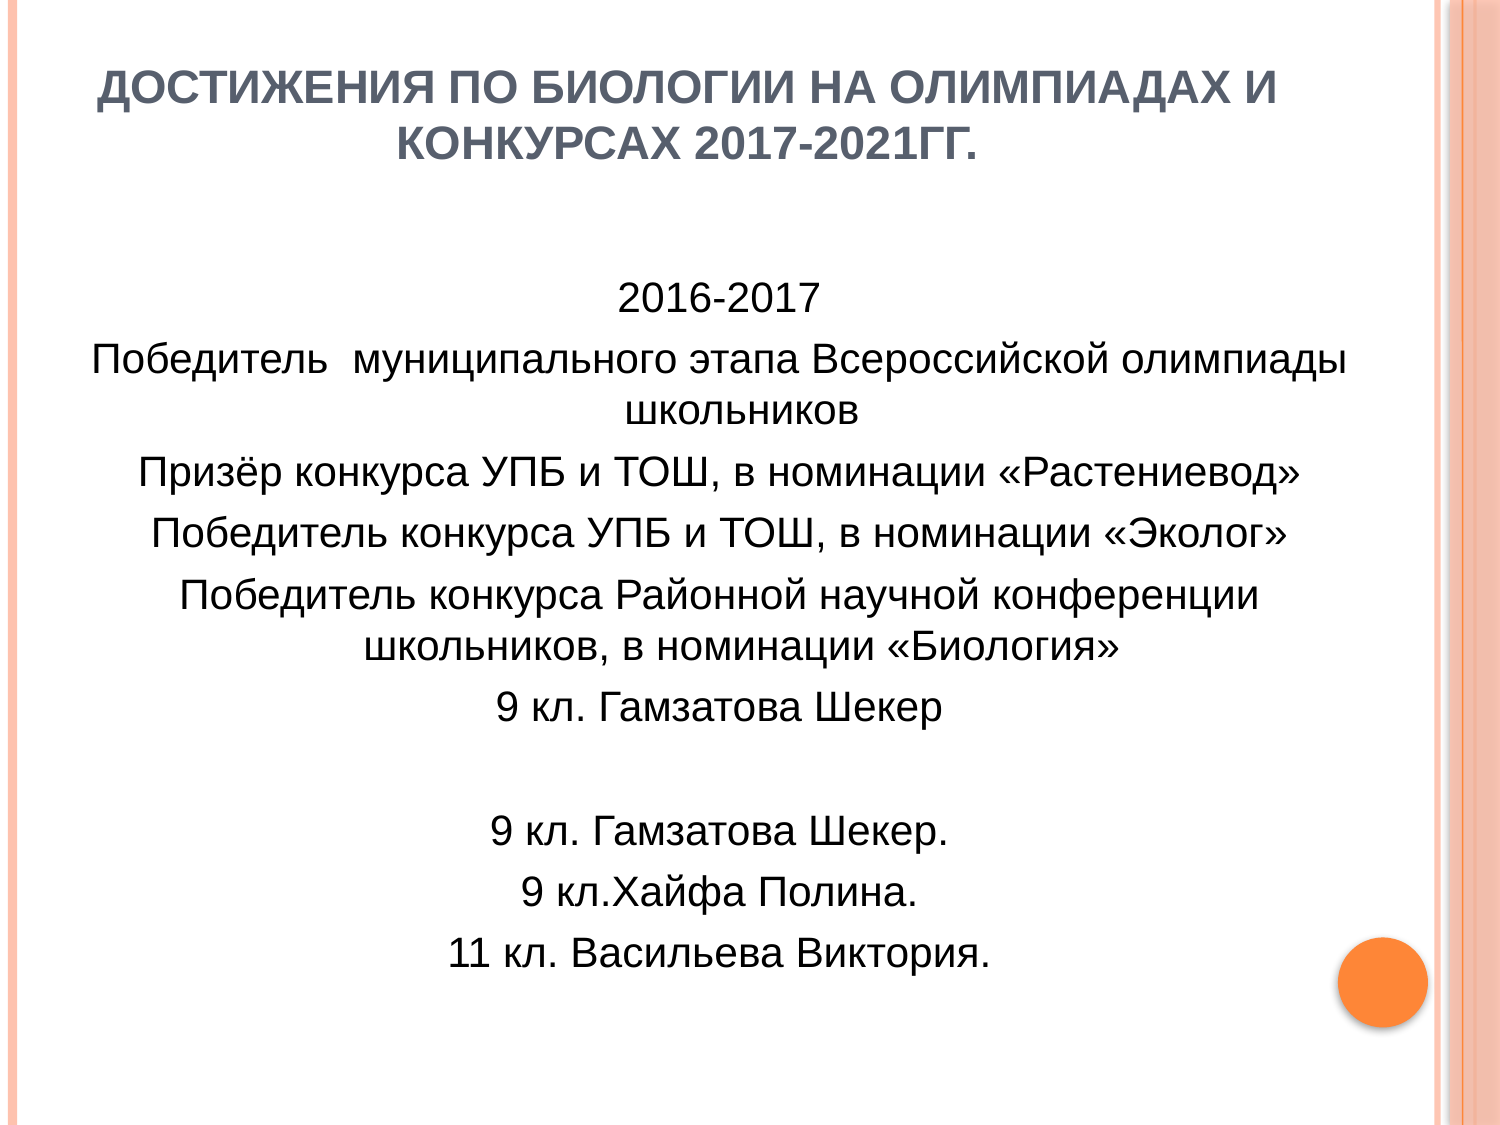

# Достижения по биологии на олимпиадах и конкурсах 2017-2021гг.
2016-2017
Победитель  муниципального этапа Всероссийской олимпиады школьников
Призёр конкурса УПБ и ТОШ, в номинации «Растениевод»
Победитель конкурса УПБ и ТОШ, в номинации «Эколог»
Победитель конкурса Районной научной конференции школьников, в номинации «Биология»
9 кл. Гамзатова Шекер

9 кл. Гамзатова Шекер.
9 кл.Хайфа Полина.
11 кл. Васильева Виктория.